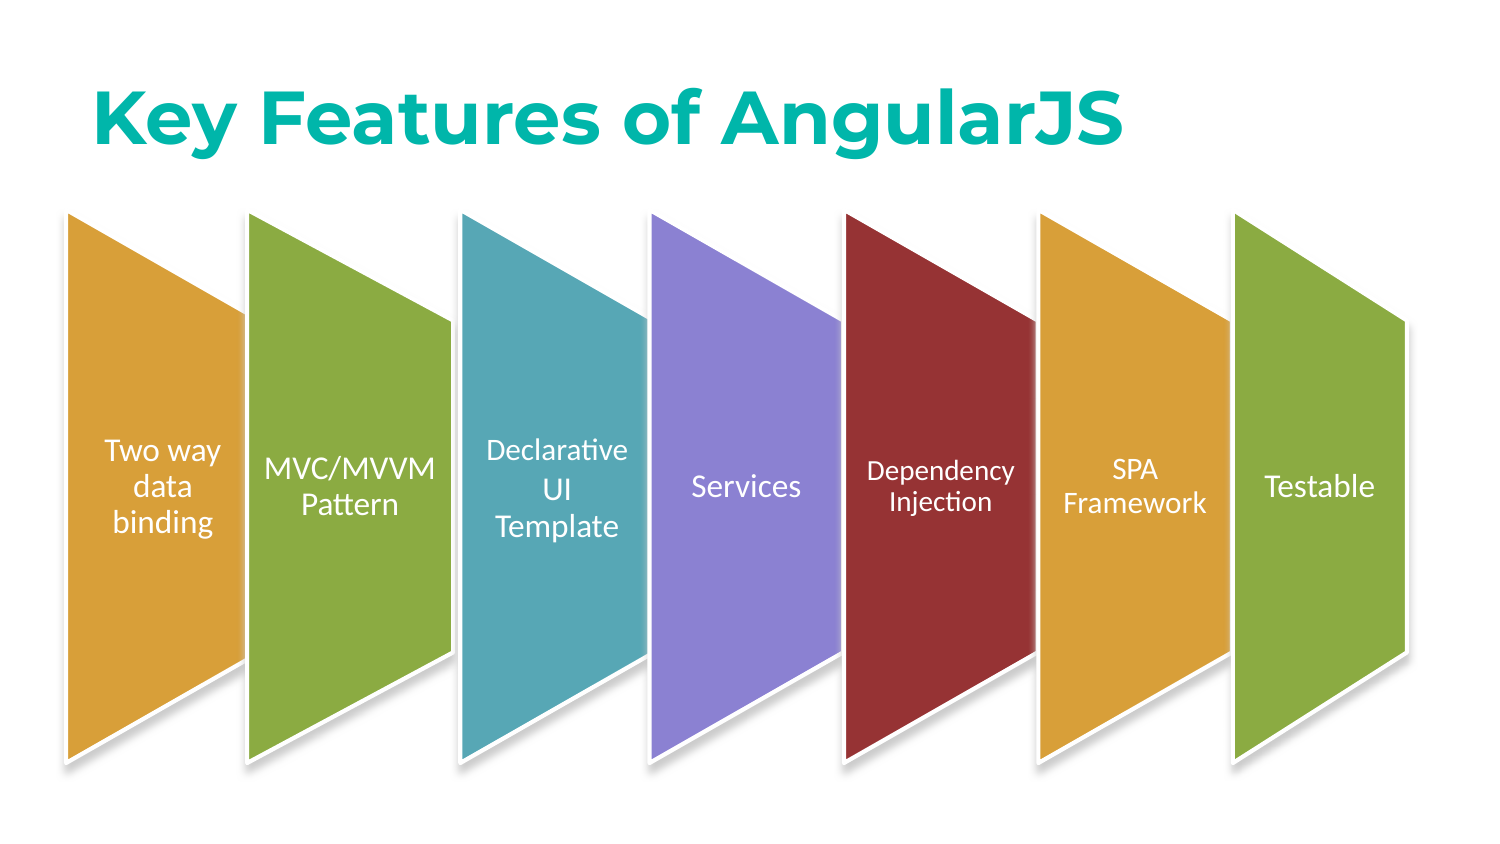

# Key Features of AngularJS
Two way data binding

Declarative UI Template

Services

Dependency Injection

SPA Framework

Testable

MVC/MVVM Pattern